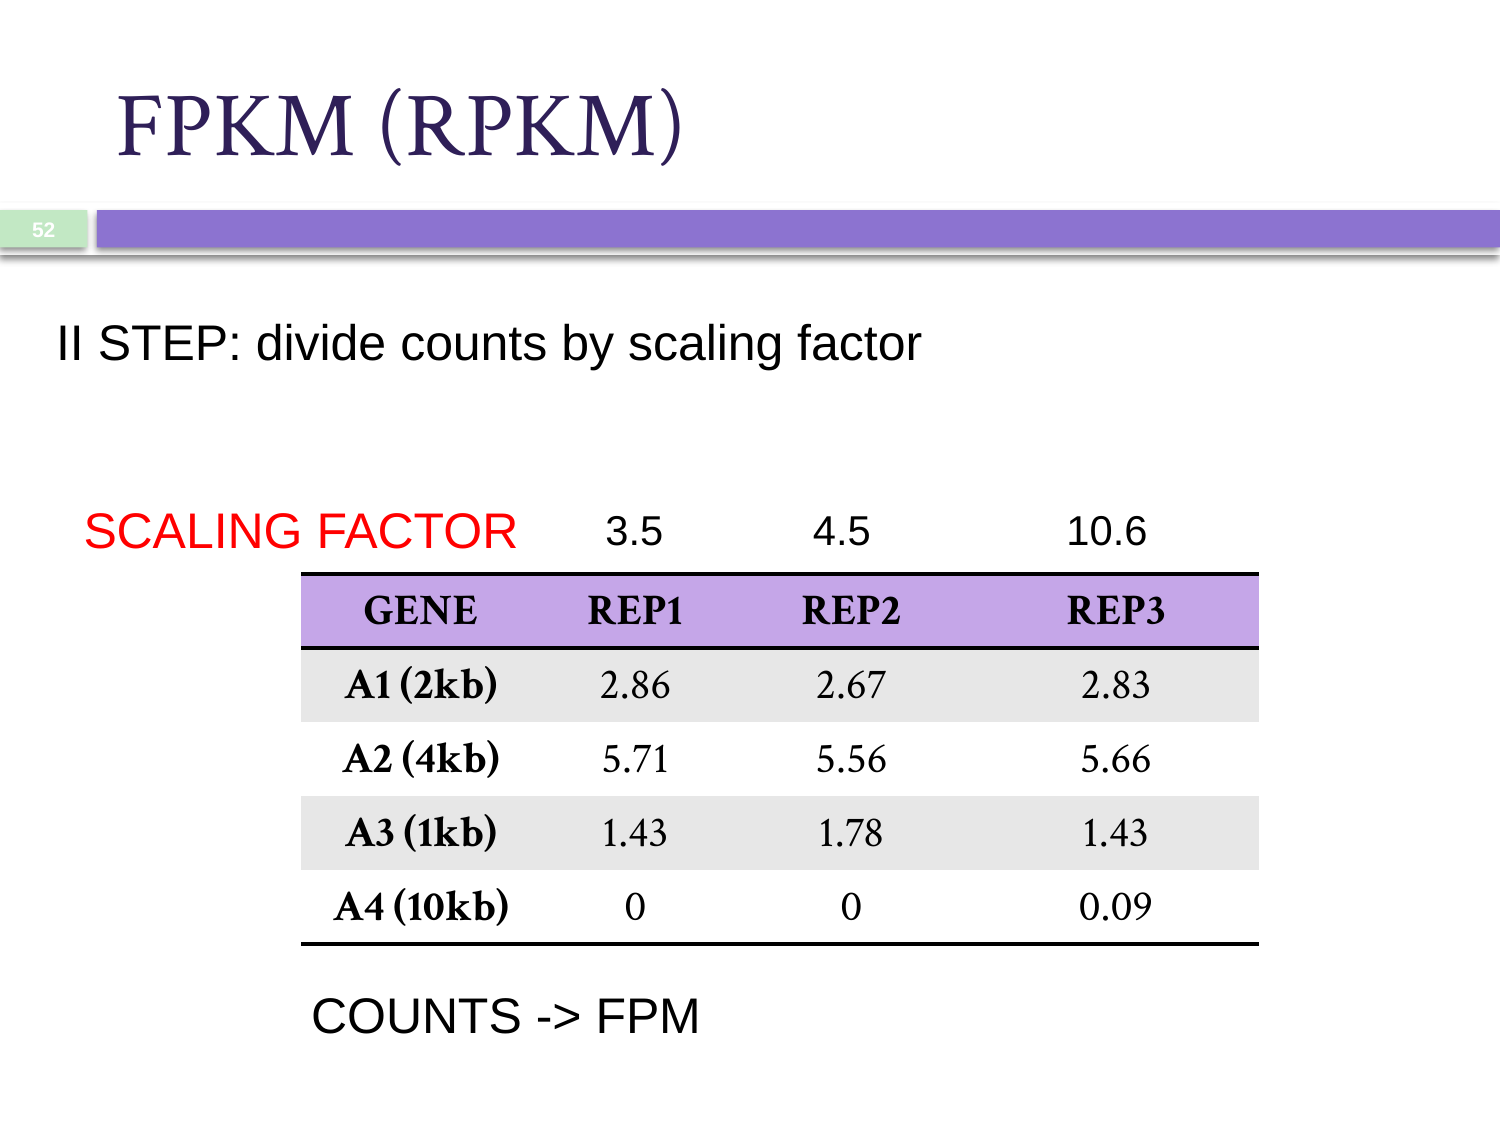

# FPKM (RPKM)
52
II STEP: divide counts by scaling factor

           3.5             4.5                 10.6
SCALING FACTOR
| GENE | REP1 | REP2 | REP3 |
| --- | --- | --- | --- |
| A1 (2kb) | 2.86 | 2.67 | 2.83 |
| A2 (4kb) | 5.71 | 5.56 | 5.66 |
| A3 (1kb) | 1.43 | 1.78 | 1.43 |
| A4 (10kb) | 0 | 0 | 0.09 |
COUNTS -> FPM